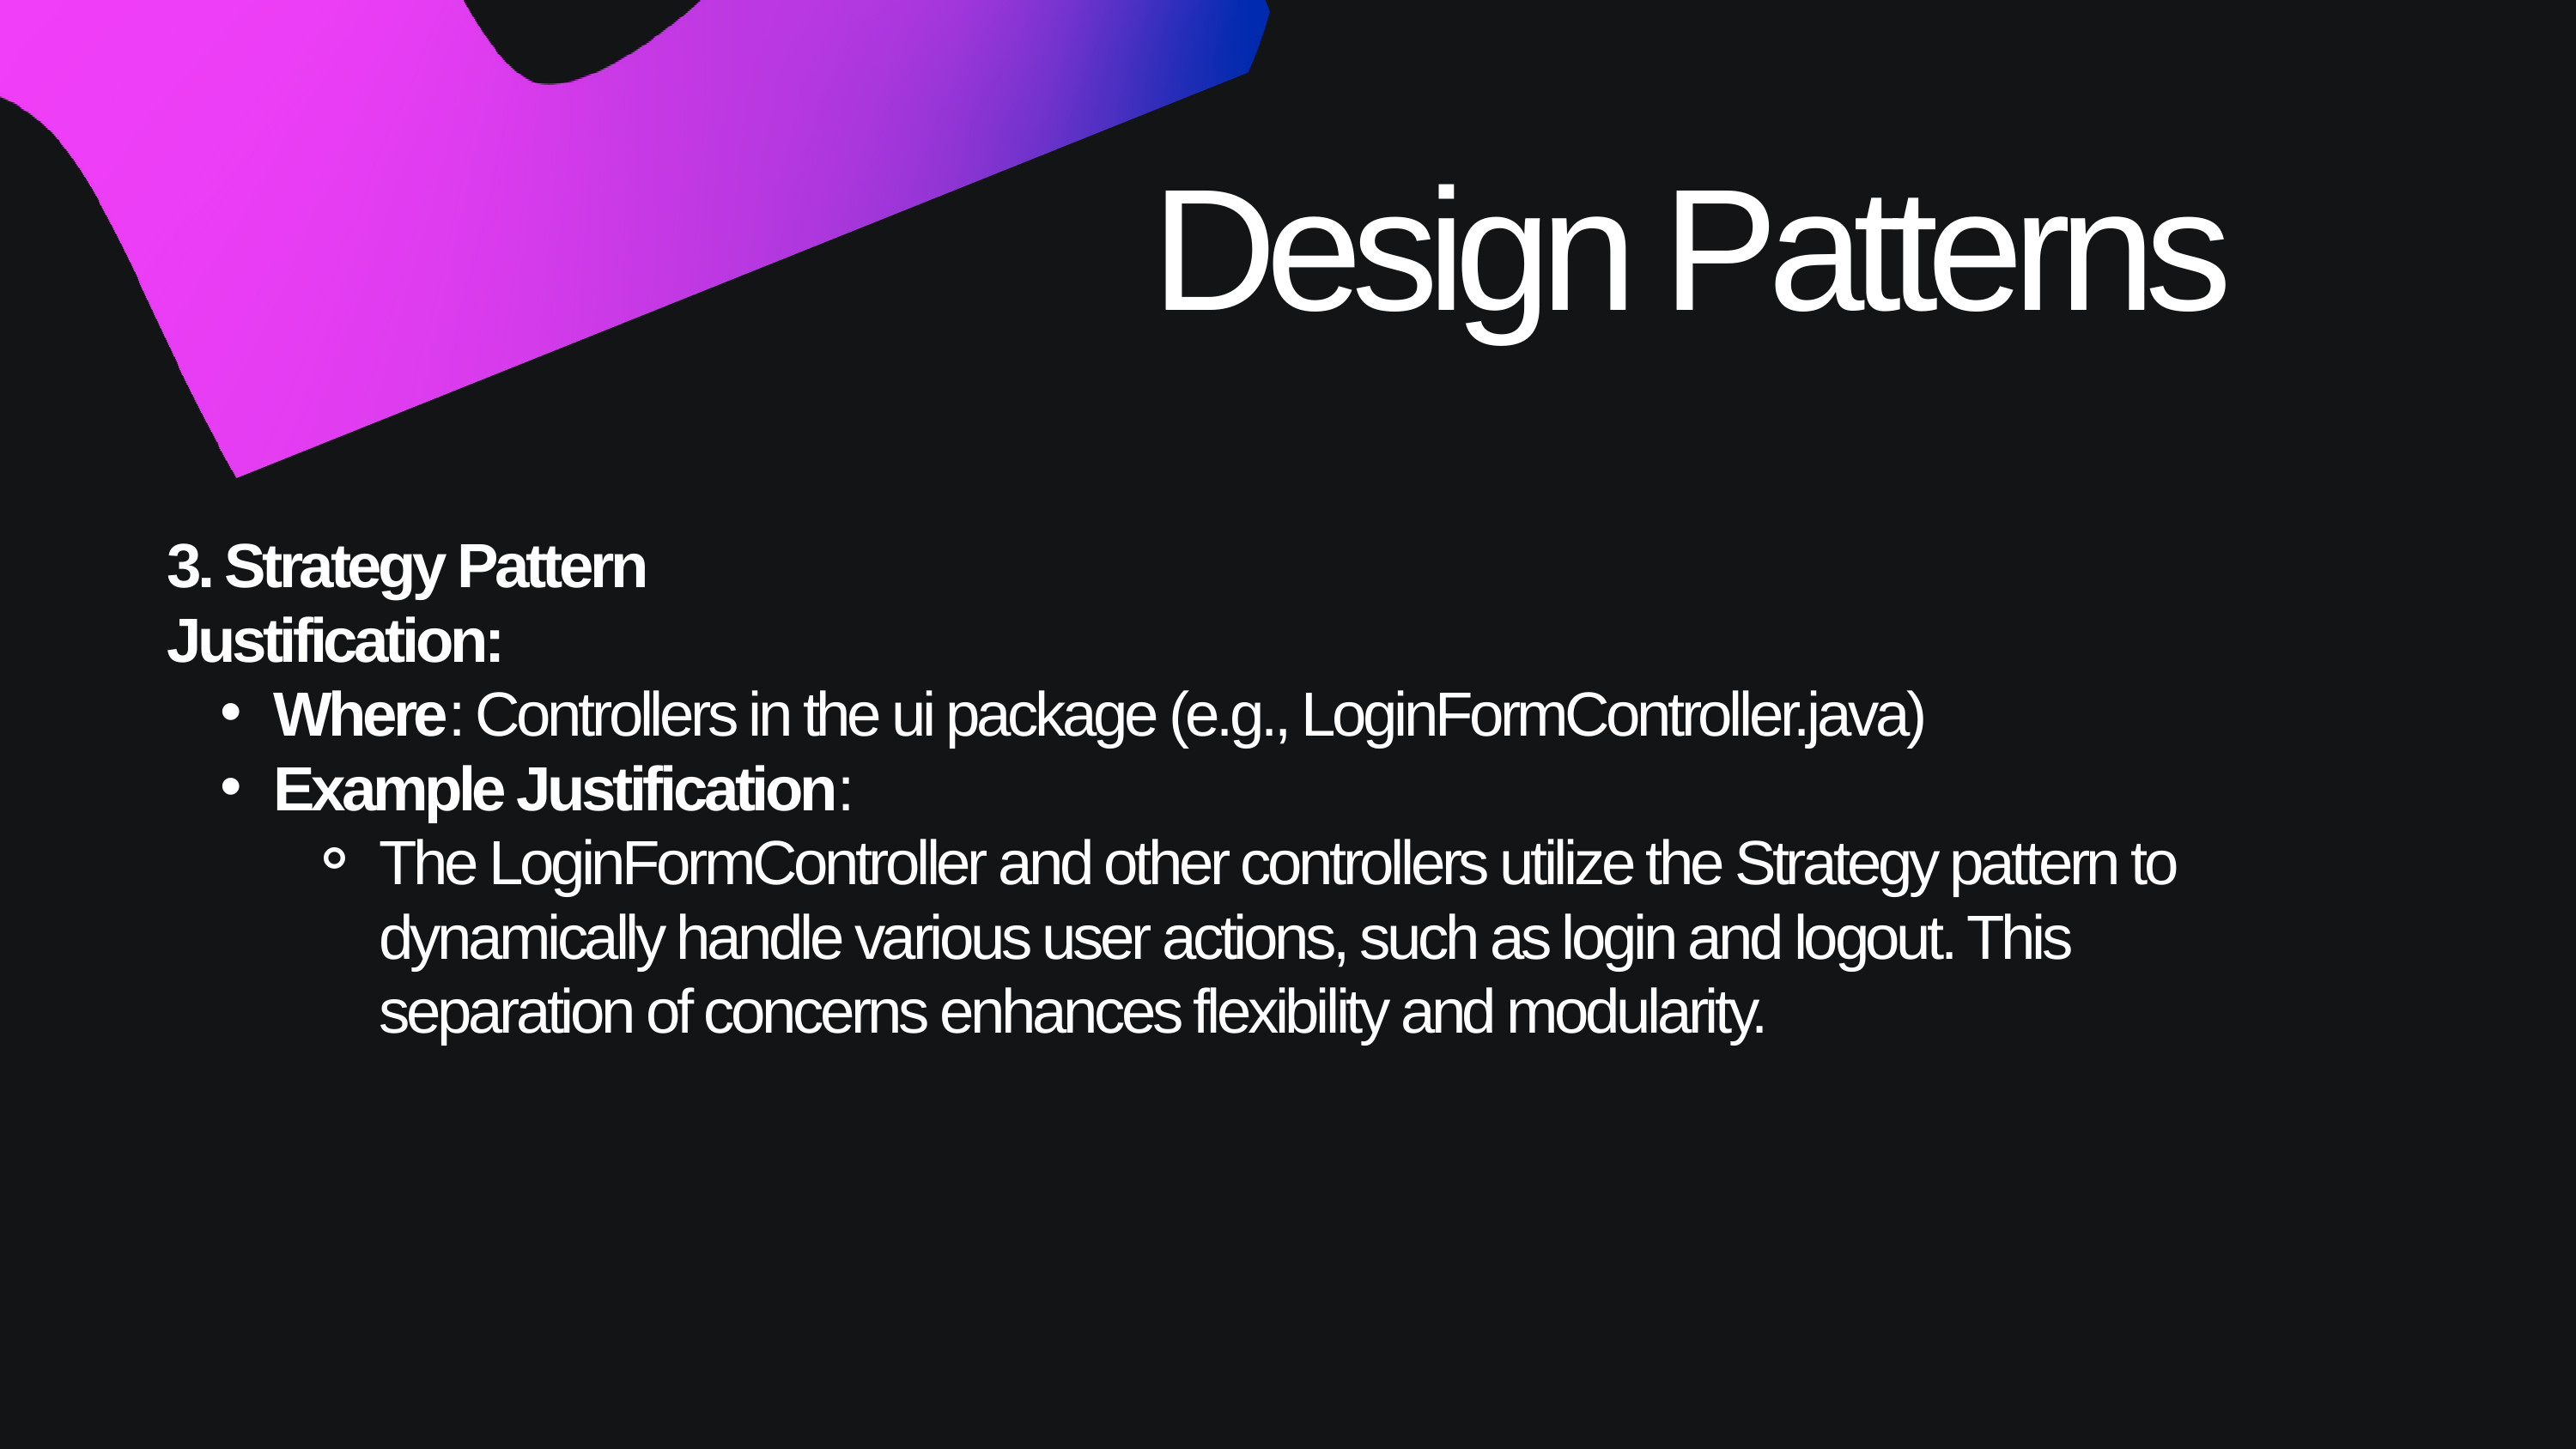

Design Patterns
3. Strategy Pattern
Justification:
Where: Controllers in the ui package (e.g., LoginFormController.java)
Example Justification:
The LoginFormController and other controllers utilize the Strategy pattern to dynamically handle various user actions, such as login and logout. This separation of concerns enhances flexibility and modularity.